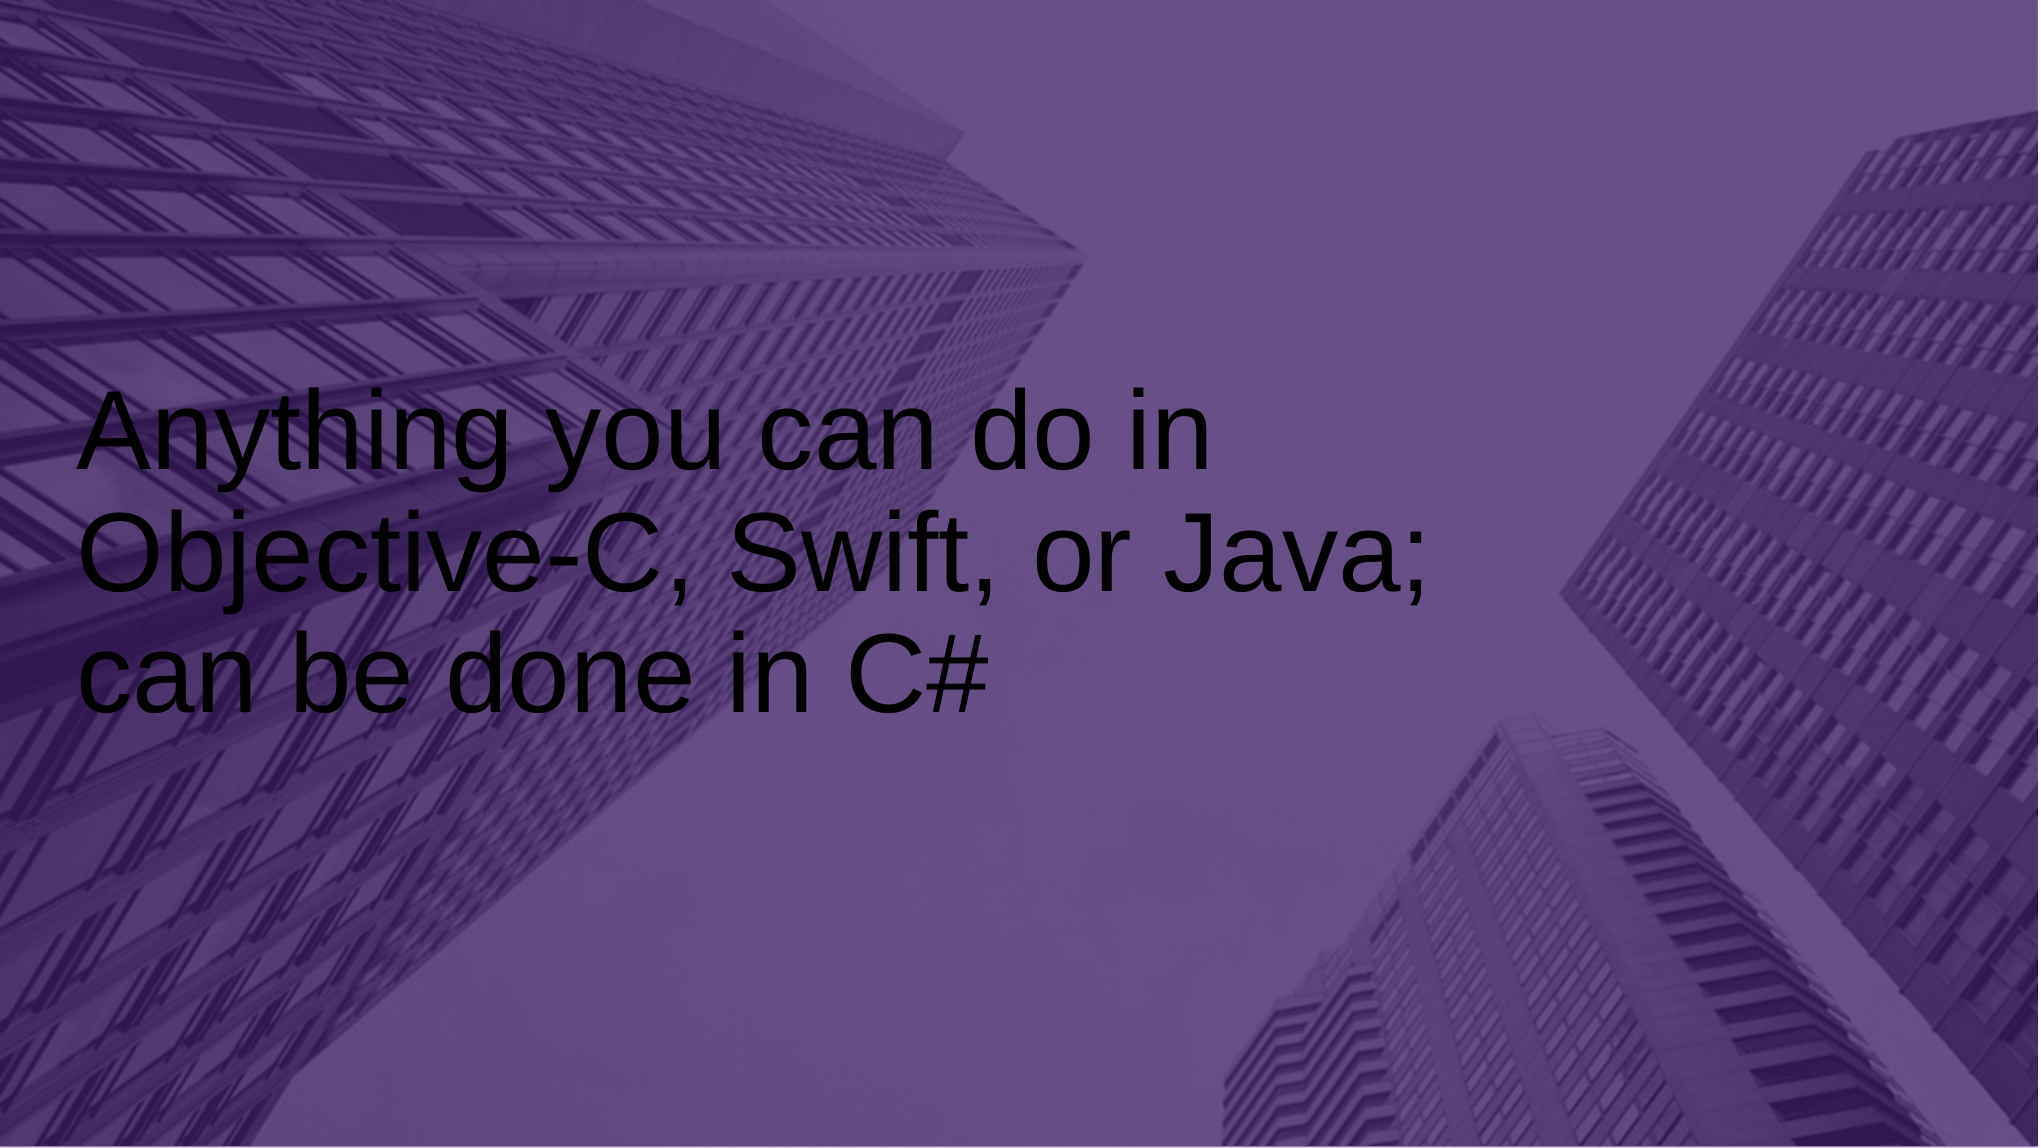

Anything you can do in
Objective-C, Swift, or Java;
can be done in C#